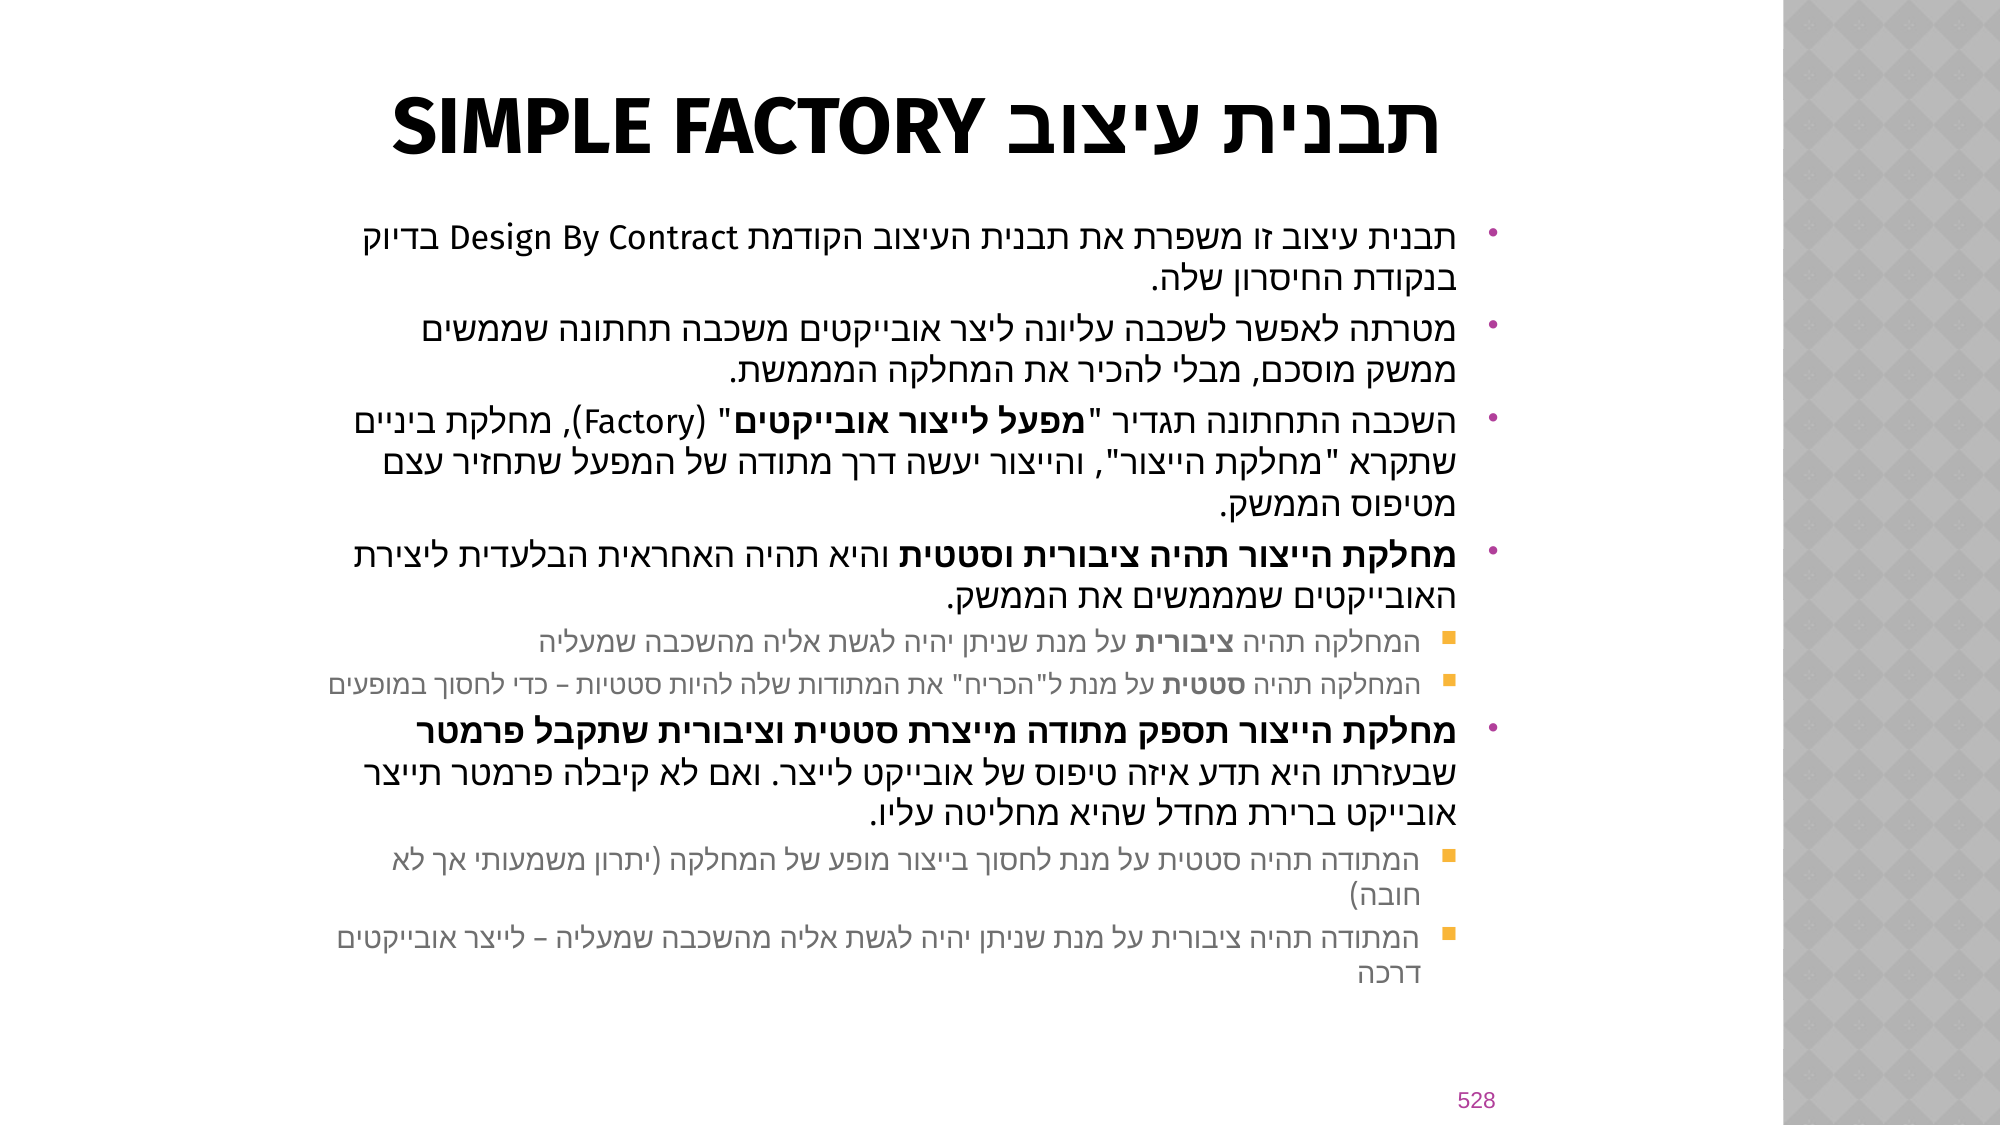

# תבנית עיצוב SIMPLE FACTORY
תבנית עיצוב זו משפרת את תבנית העיצוב הקודמת Design By Contract בדיוק בנקודת החיסרון שלה.
מטרתה לאפשר לשכבה עליונה ליצר אובייקטים משכבה תחתונה שממשים ממשק מוסכם, מבלי להכיר את המחלקה המממשת.
השכבה התחתונה תגדיר "מפעל לייצור אובייקטים" (Factory), מחלקת ביניים שתקרא "מחלקת הייצור", והייצור יעשה דרך מתודה של המפעל שתחזיר עצם מטיפוס הממשק.
מחלקת הייצור תהיה ציבורית וסטטית והיא תהיה האחראית הבלעדית ליצירת האובייקטים שמממשים את הממשק.
המחלקה תהיה ציבורית על מנת שניתן יהיה לגשת אליה מהשכבה שמעליה
המחלקה תהיה סטטית על מנת ל"הכריח" את המתודות שלה להיות סטטיות – כדי לחסוך במופעים
מחלקת הייצור תספק מתודה מייצרת סטטית וציבורית שתקבל פרמטר שבעזרתו היא תדע איזה טיפוס של אובייקט לייצר. ואם לא קיבלה פרמטר תייצר אובייקט ברירת מחדל שהיא מחליטה עליו.
המתודה תהיה סטטית על מנת לחסוך בייצור מופע של המחלקה (יתרון משמעותי אך לא חובה)
המתודה תהיה ציבורית על מנת שניתן יהיה לגשת אליה מהשכבה שמעליה – לייצר אובייקטים דרכה
528